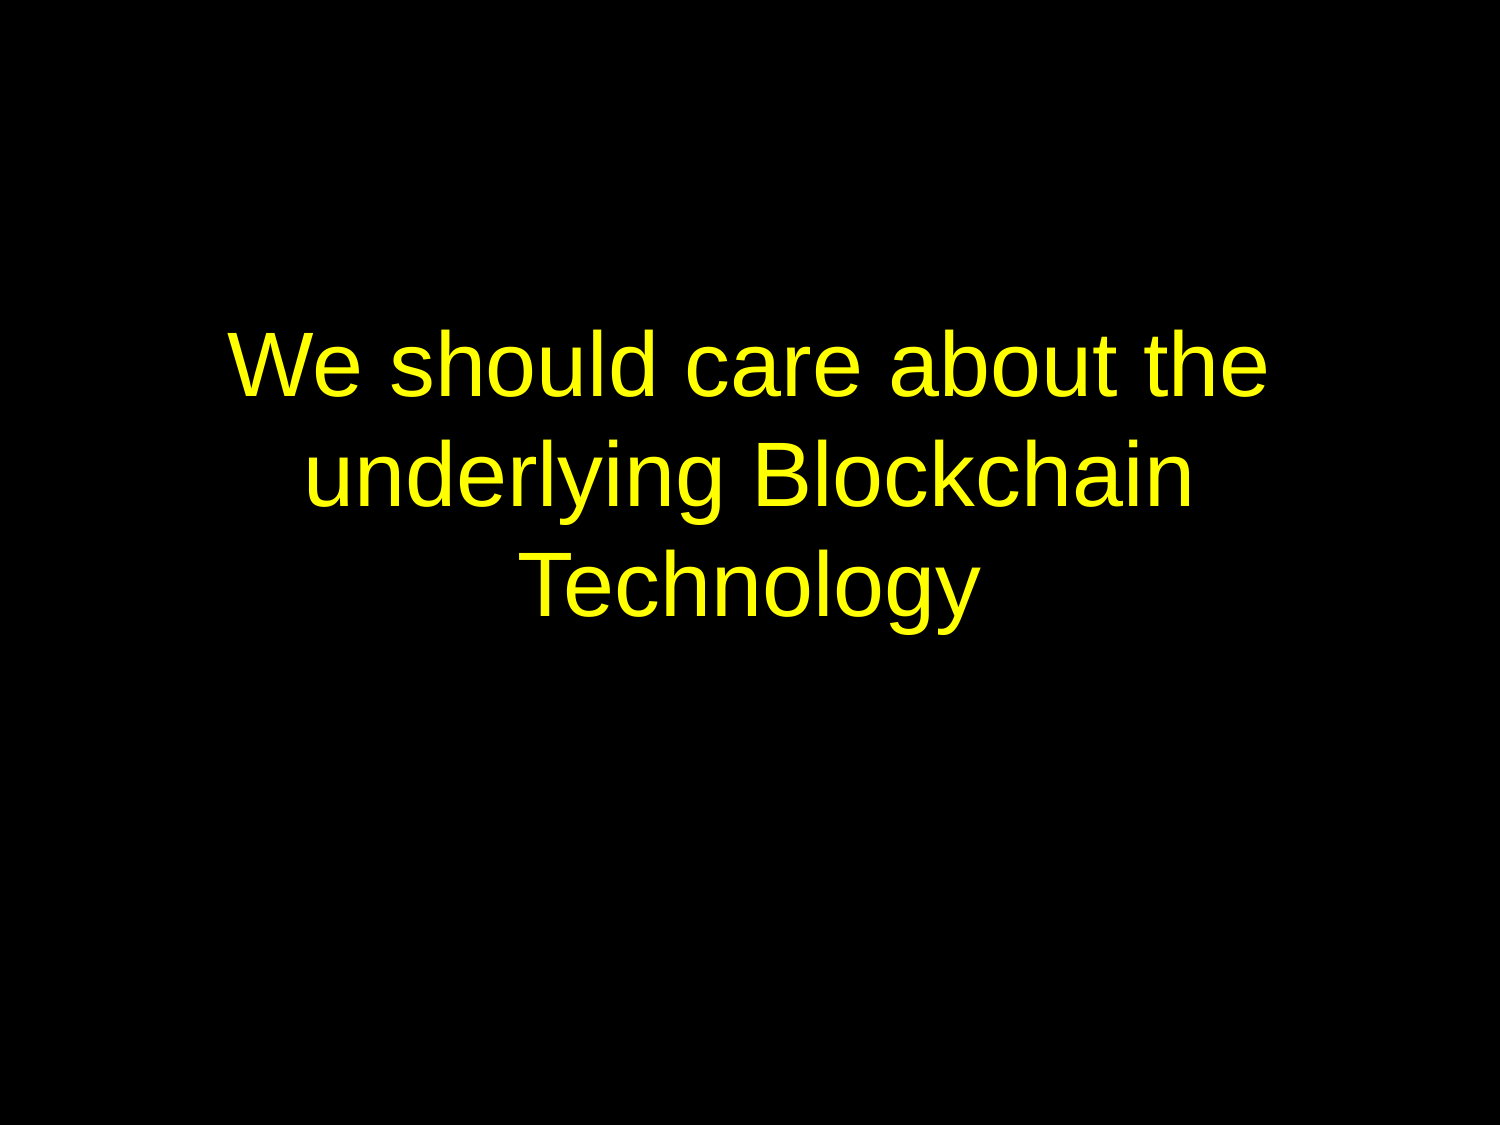

# We should care about the underlying Blockchain Technology